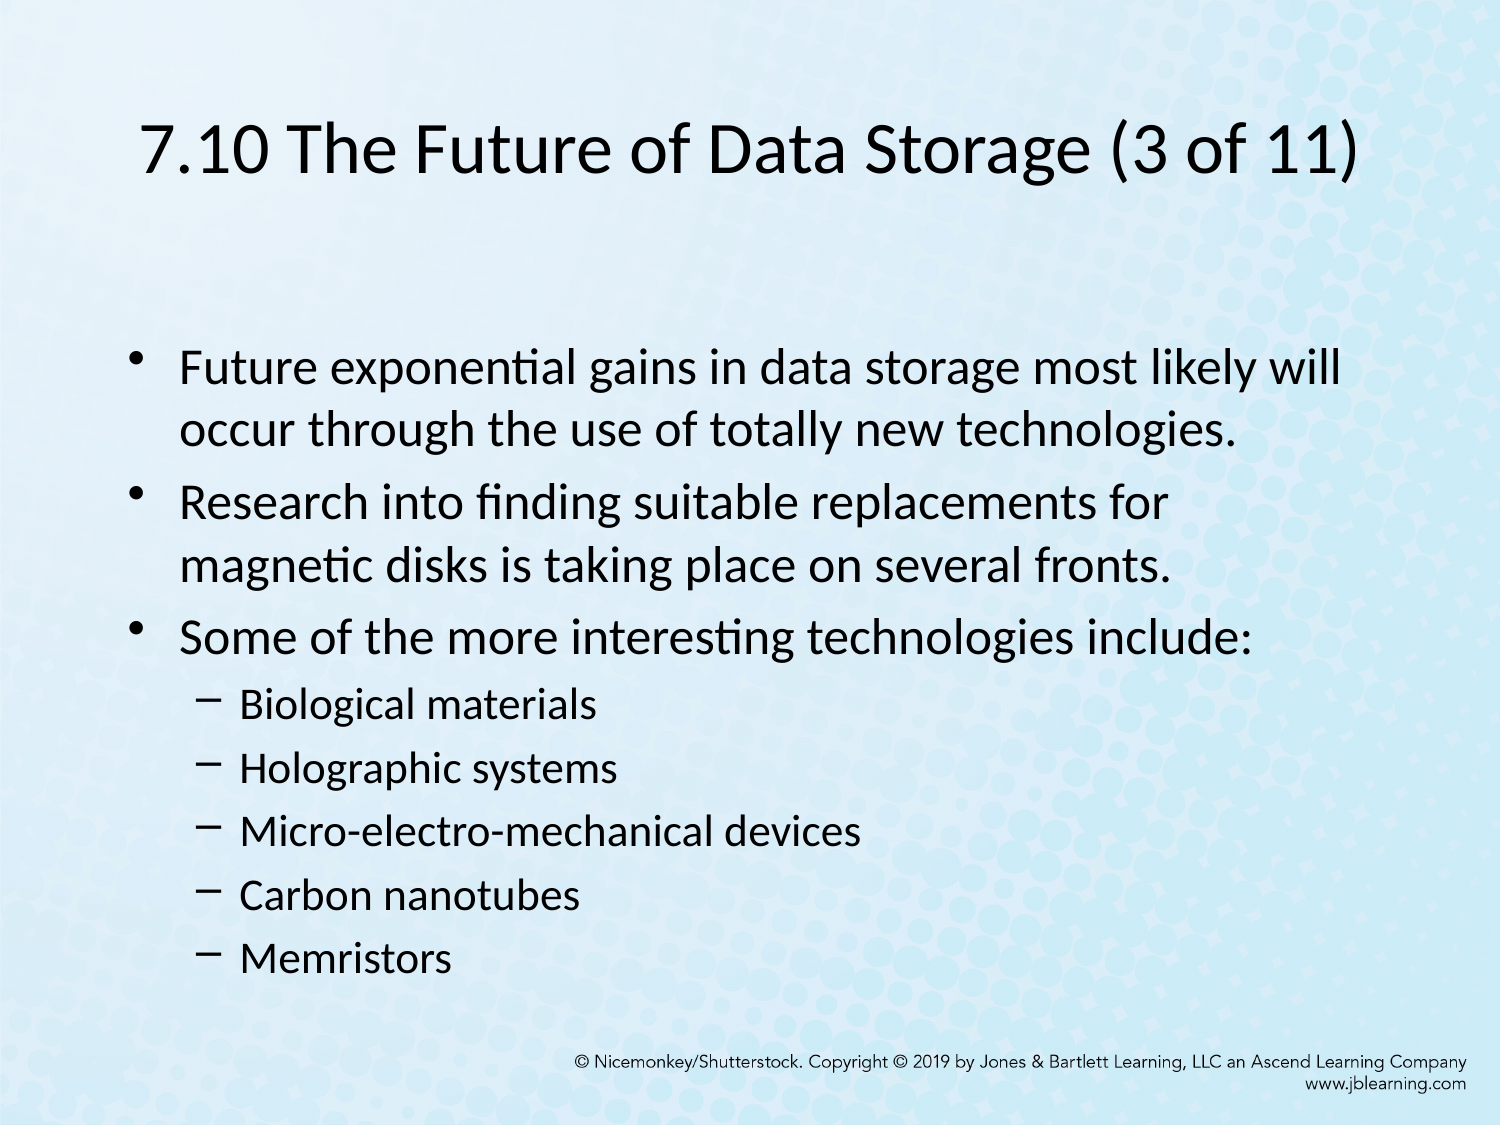

# 7.10 The Future of Data Storage (3 of 11)
Future exponential gains in data storage most likely will occur through the use of totally new technologies.
Research into finding suitable replacements for magnetic disks is taking place on several fronts.
Some of the more interesting technologies include:
Biological materials
Holographic systems
Micro-electro-mechanical devices
Carbon nanotubes
Memristors